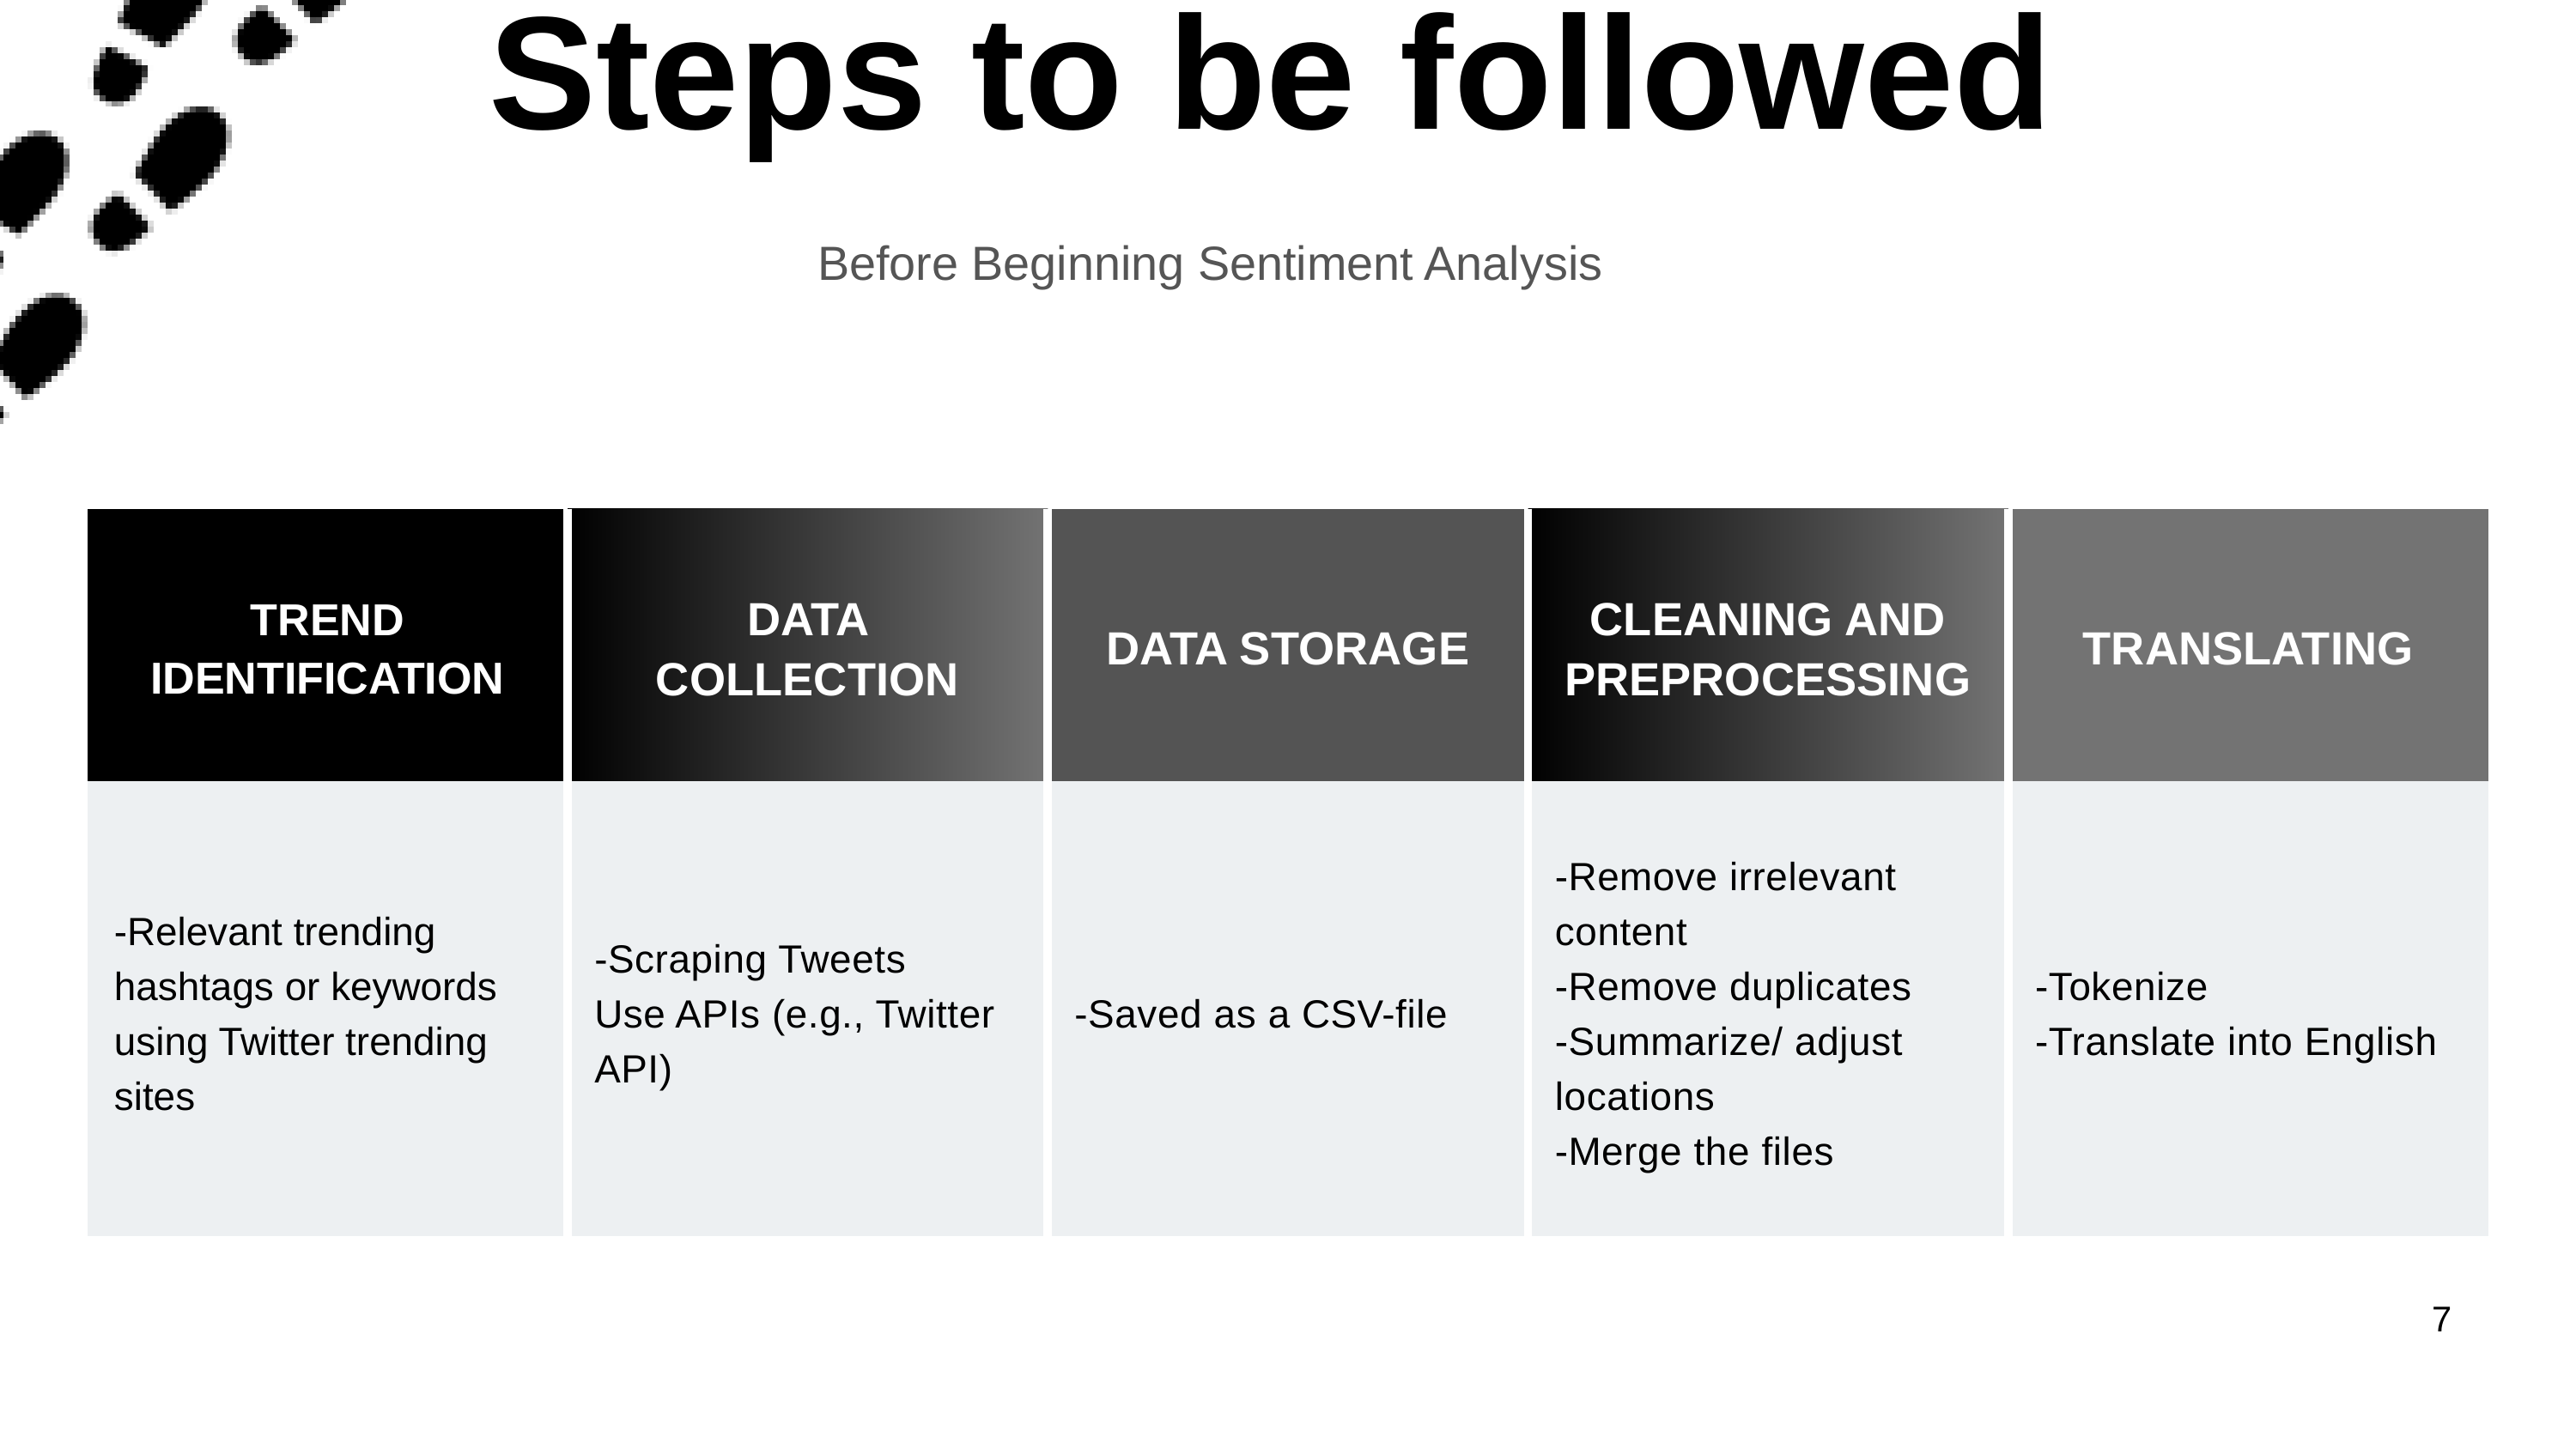

Steps to be followed

Before Beginning Sentiment Analysis
| TREND IDENTIFICATION | DATA COLLECTION | DATA STORAGE | CLEANING AND PREPROCESSING | TRANSLATING |
| --- | --- | --- | --- | --- |
| -Relevant trending hashtags or keywords using Twitter trending sites | -Scraping Tweets Use APIs (e.g., Twitter API) | -Saved as a CSV-file | -Remove irrelevant content -Remove duplicates -Summarize/ adjust locations -Merge the files | -Tokenize -Translate into English |
7